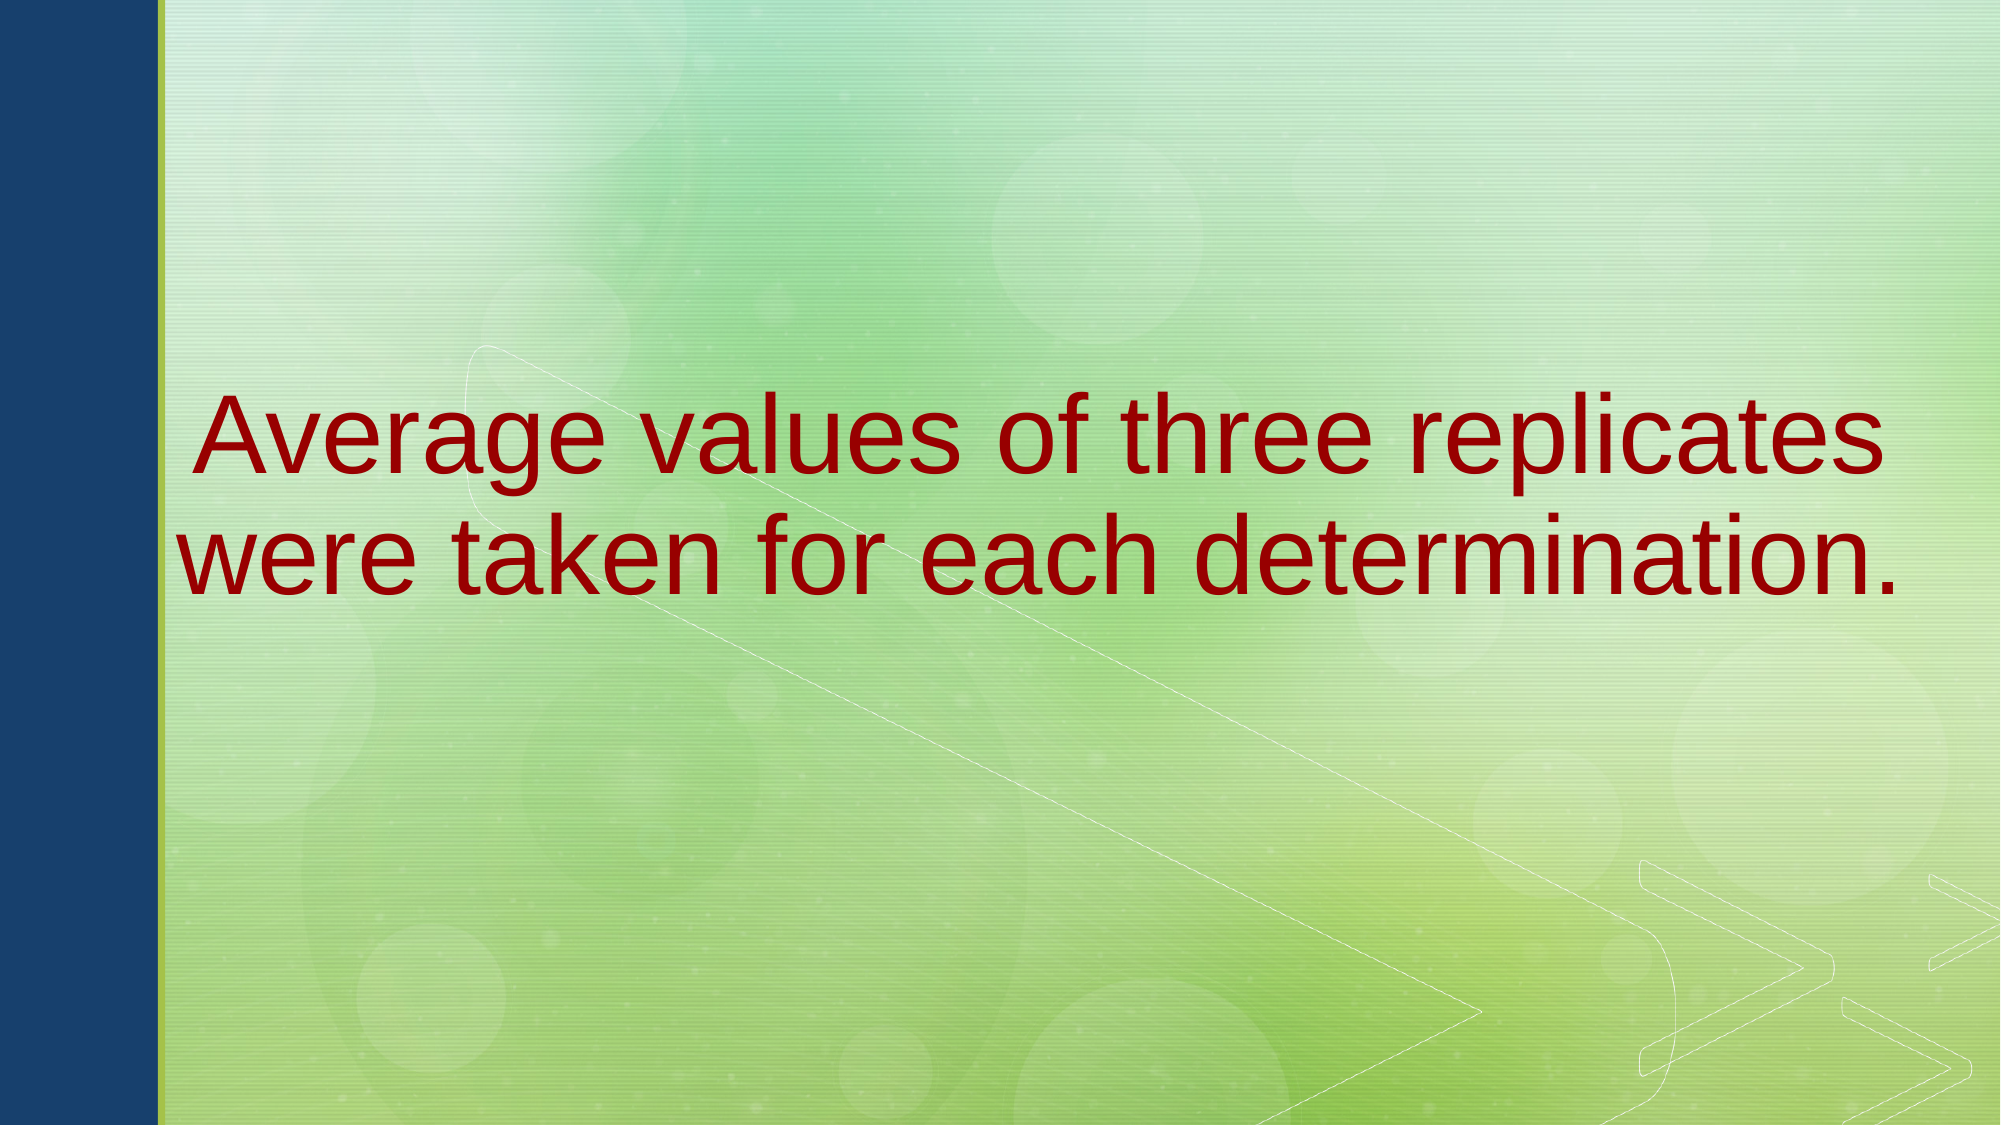

# Average values of three replicates were taken for each determination.